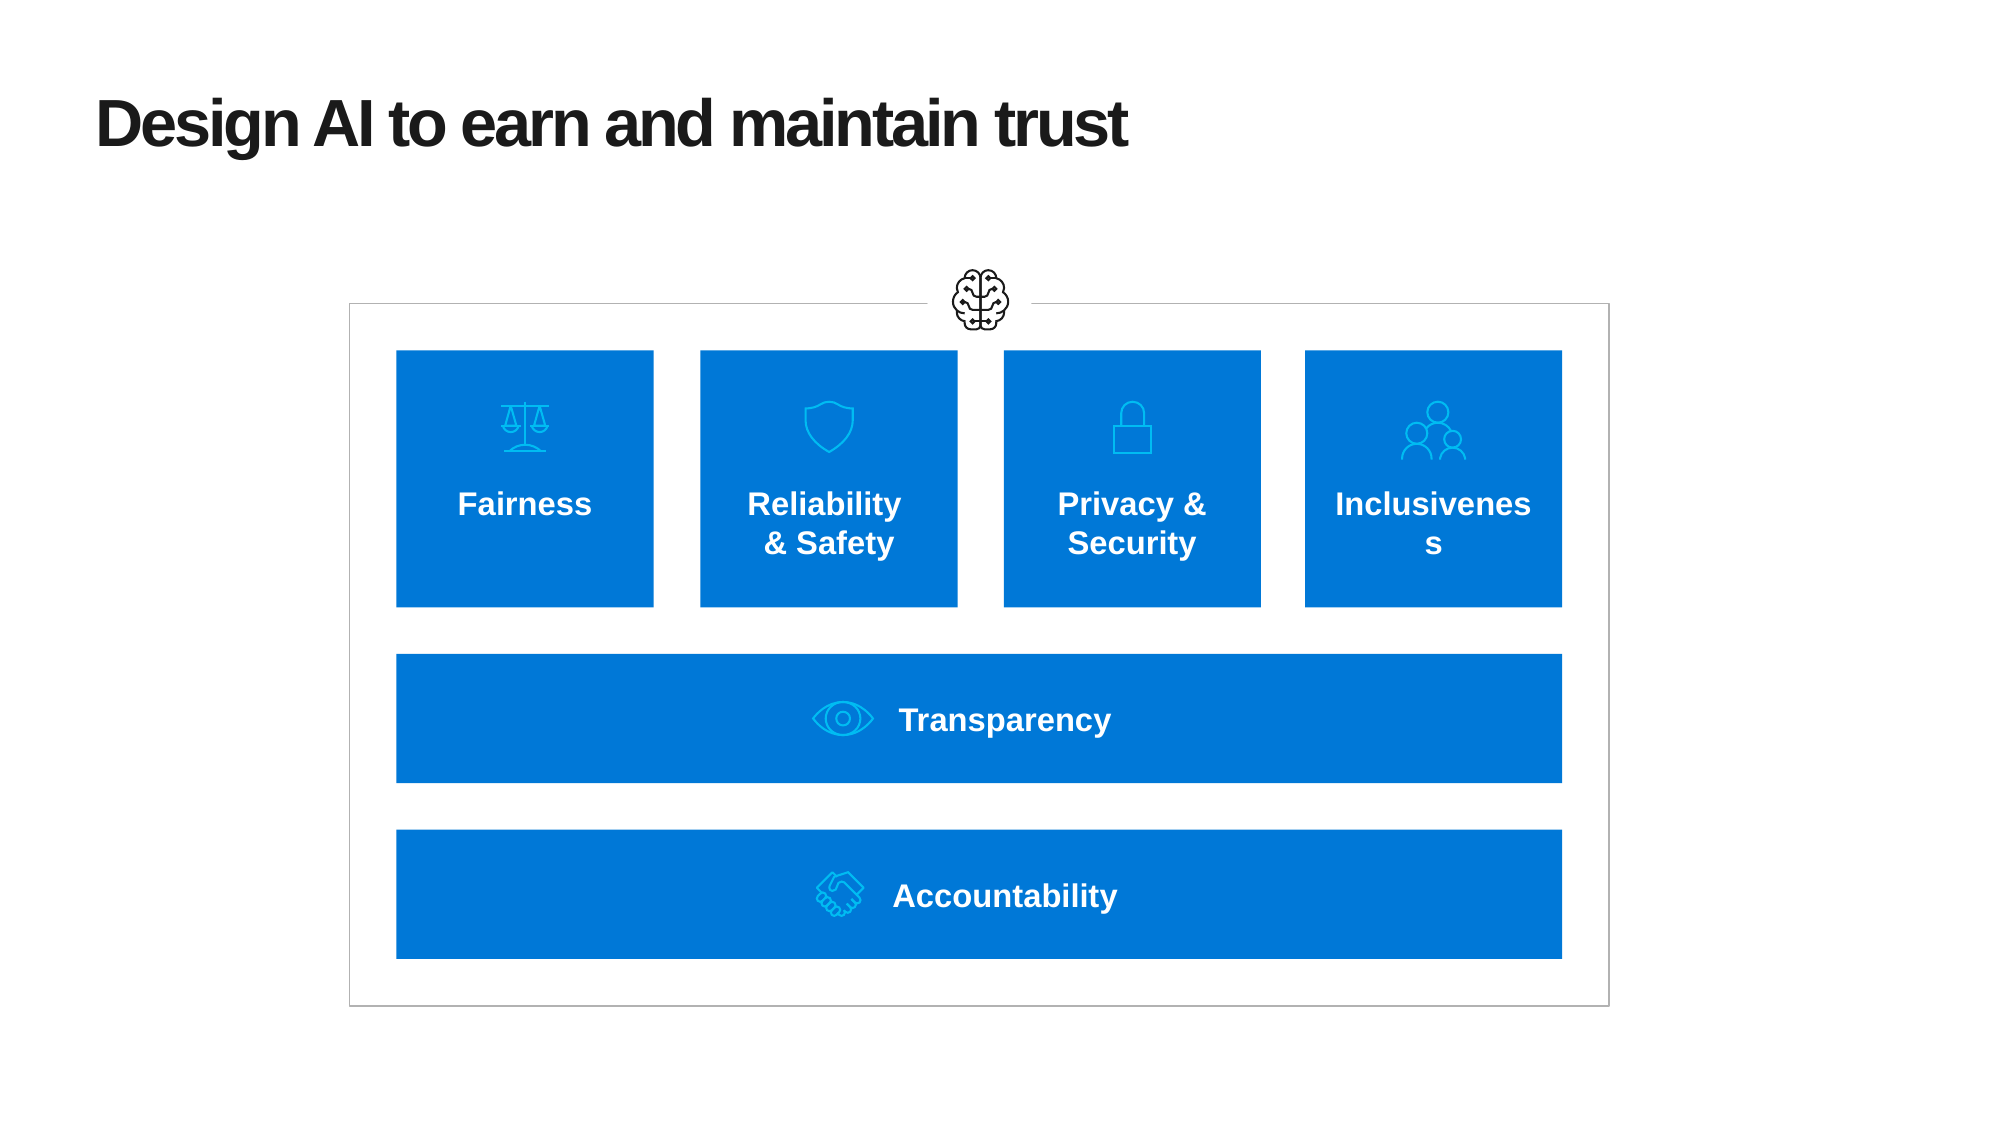

# Design AI to earn and maintain trust
z

Fairness
Reliability
& Safety
Privacy & Security
Inclusiveness

Transparency

Accountability